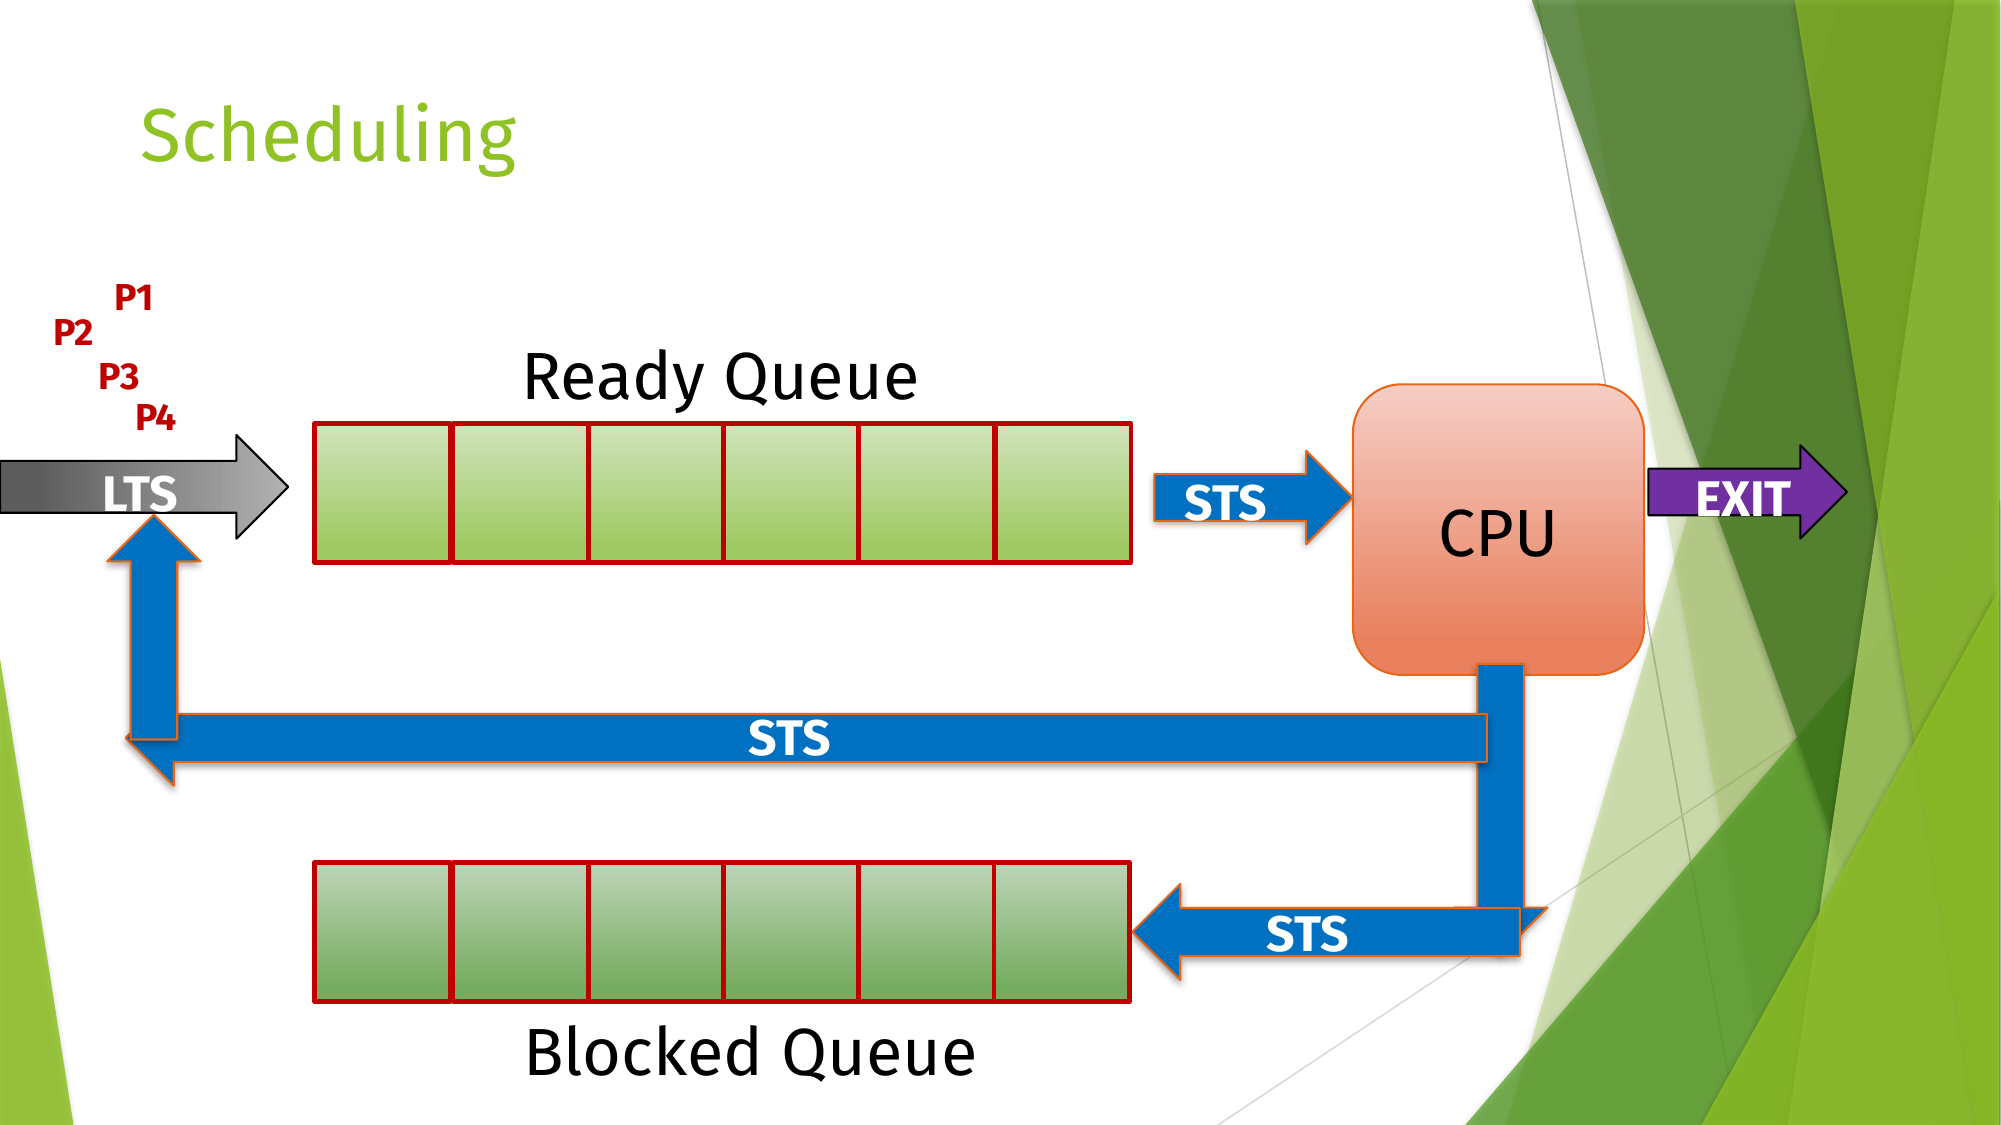

# Scheduling
P1
P2
Ready Queue

P3
CPU
P4

LTS
EXIT
STS

STS

STS
Blocked Queue